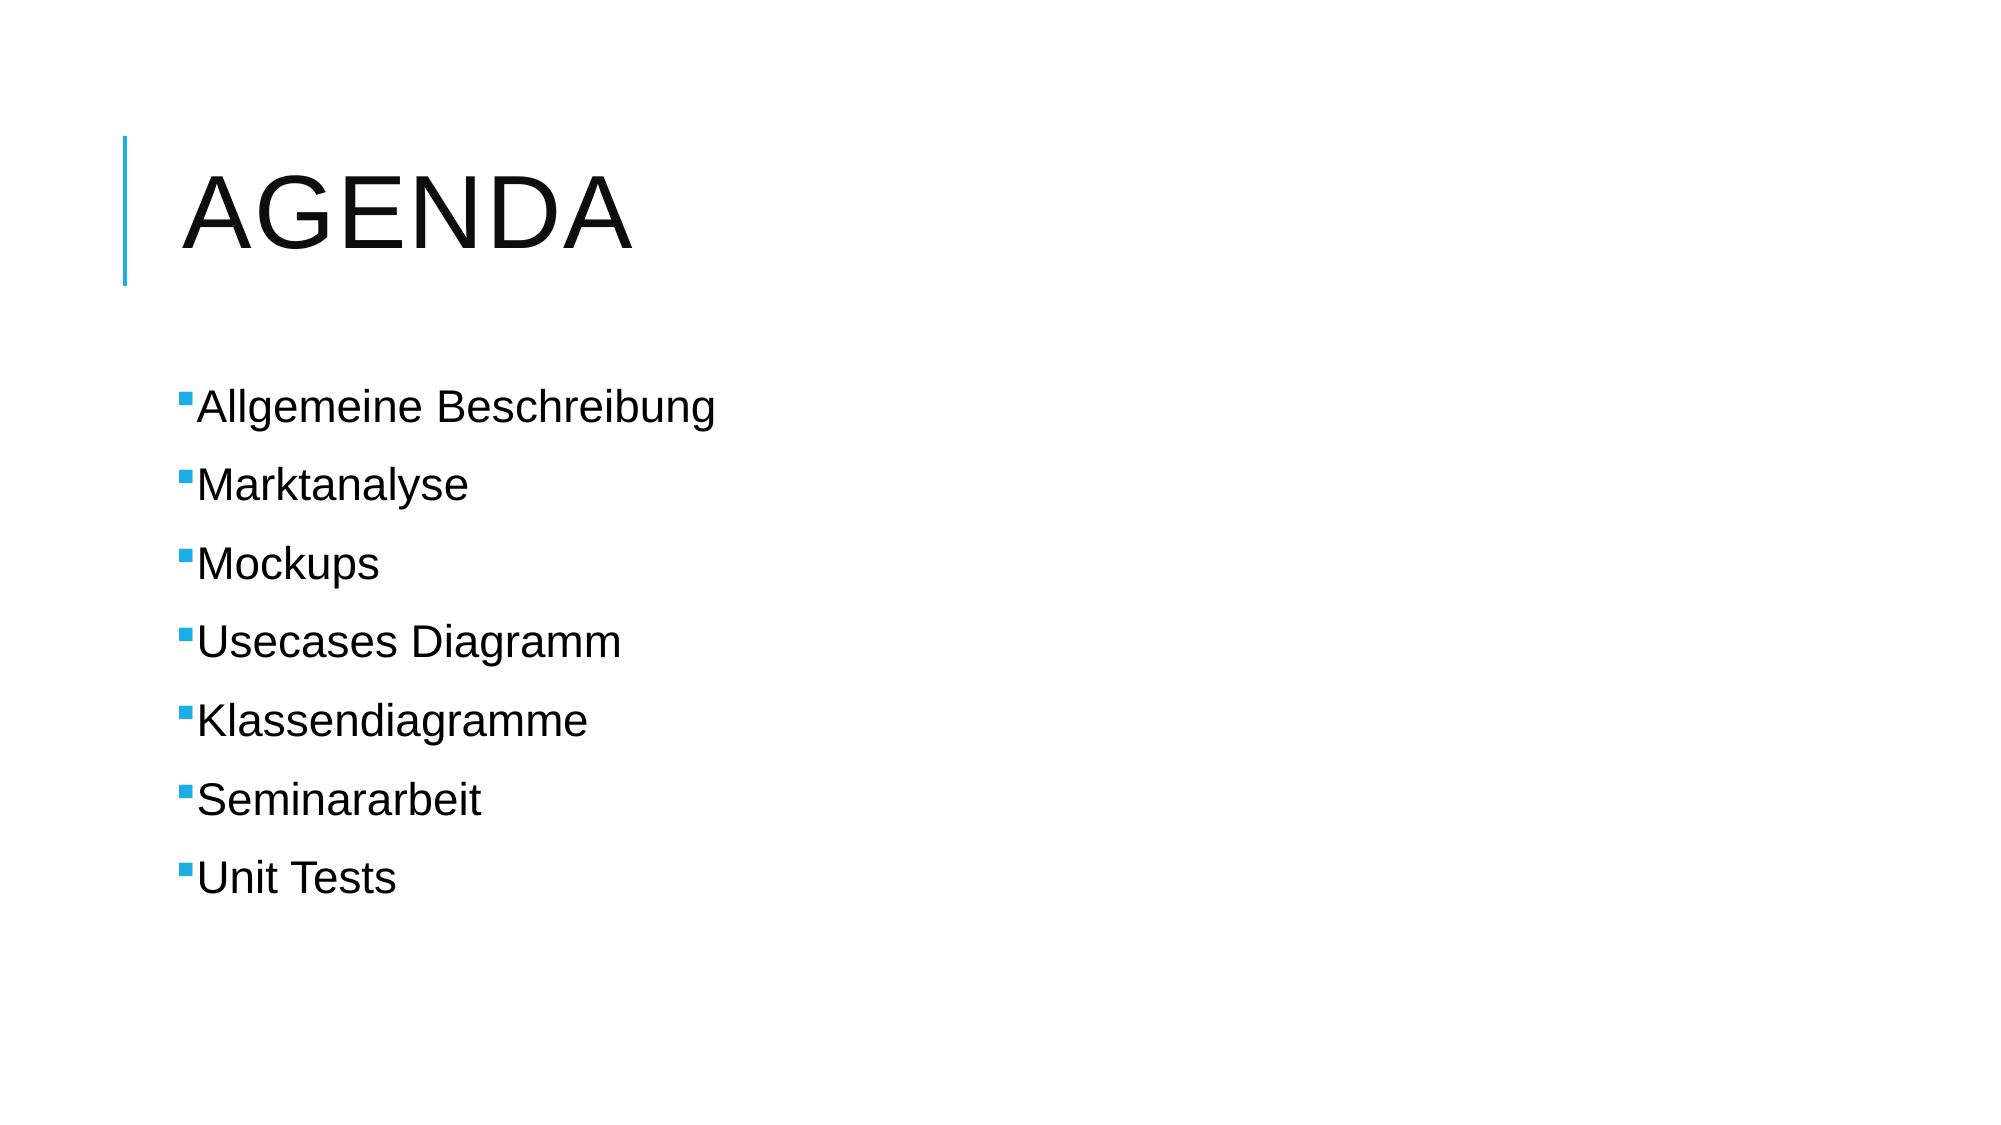

# Agenda
Allgemeine Beschreibung
Marktanalyse
Mockups
Usecases Diagramm
Klassendiagramme
Seminararbeit
Unit Tests